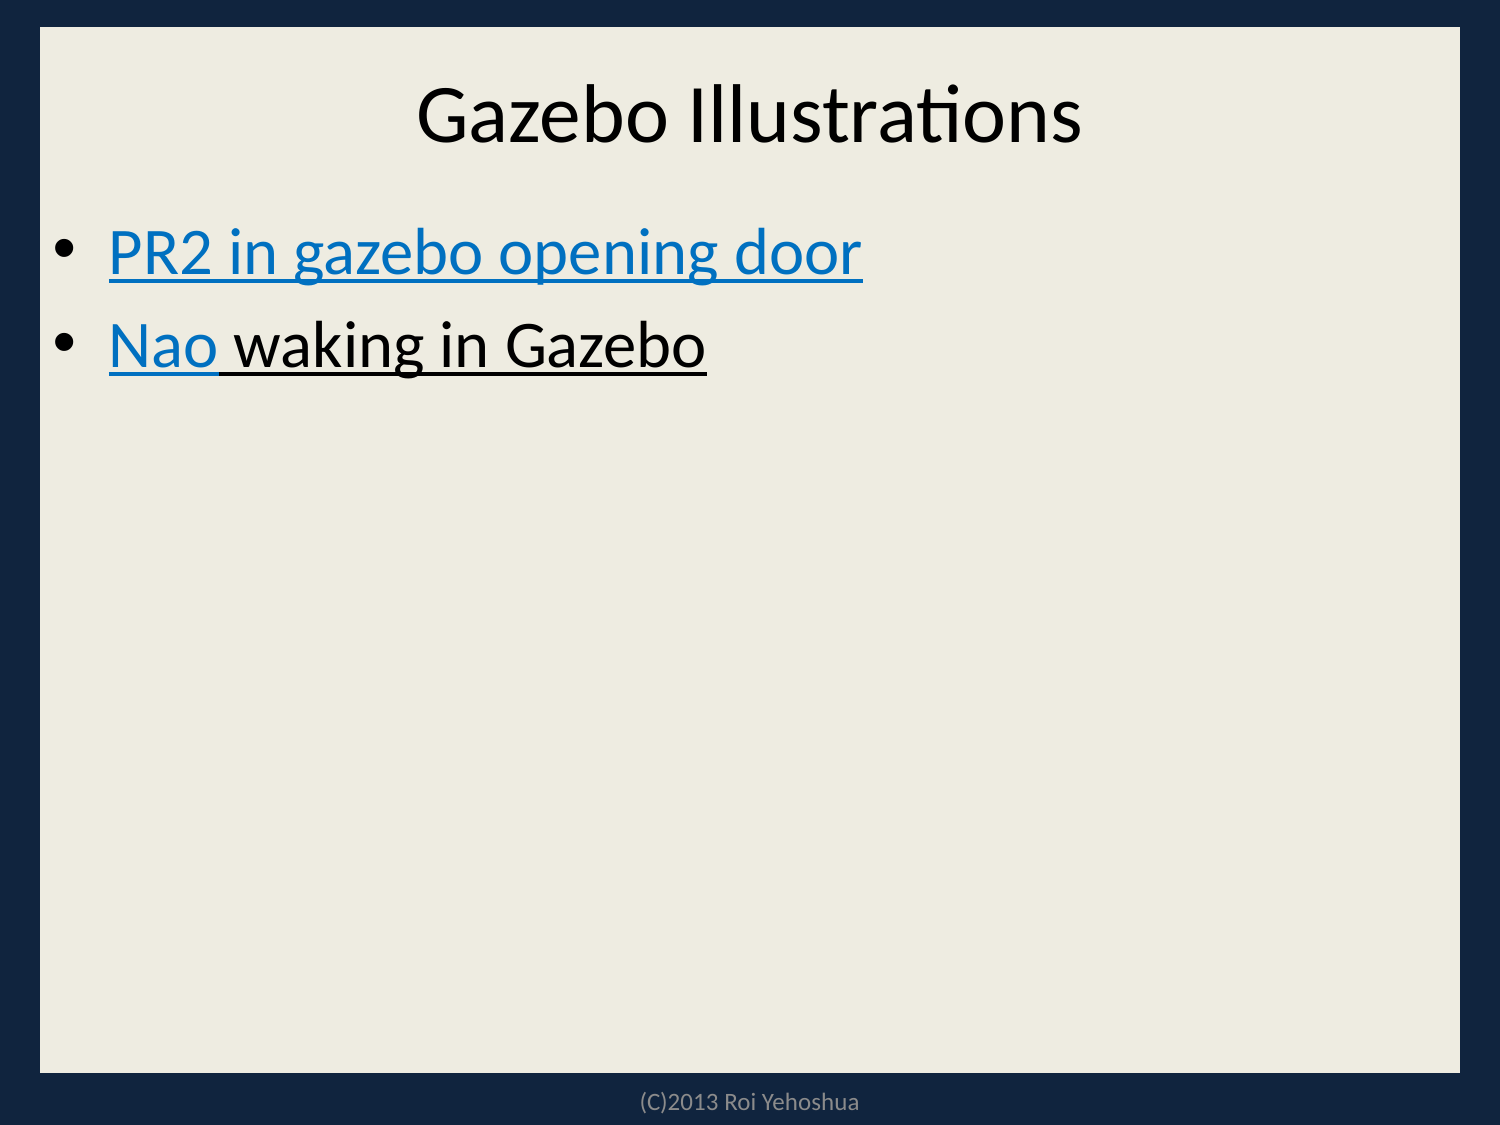

# Gazebo Illustrations
PR2 in gazebo opening door
Nao waking in Gazebo

(C)2013 Roi Yehoshua